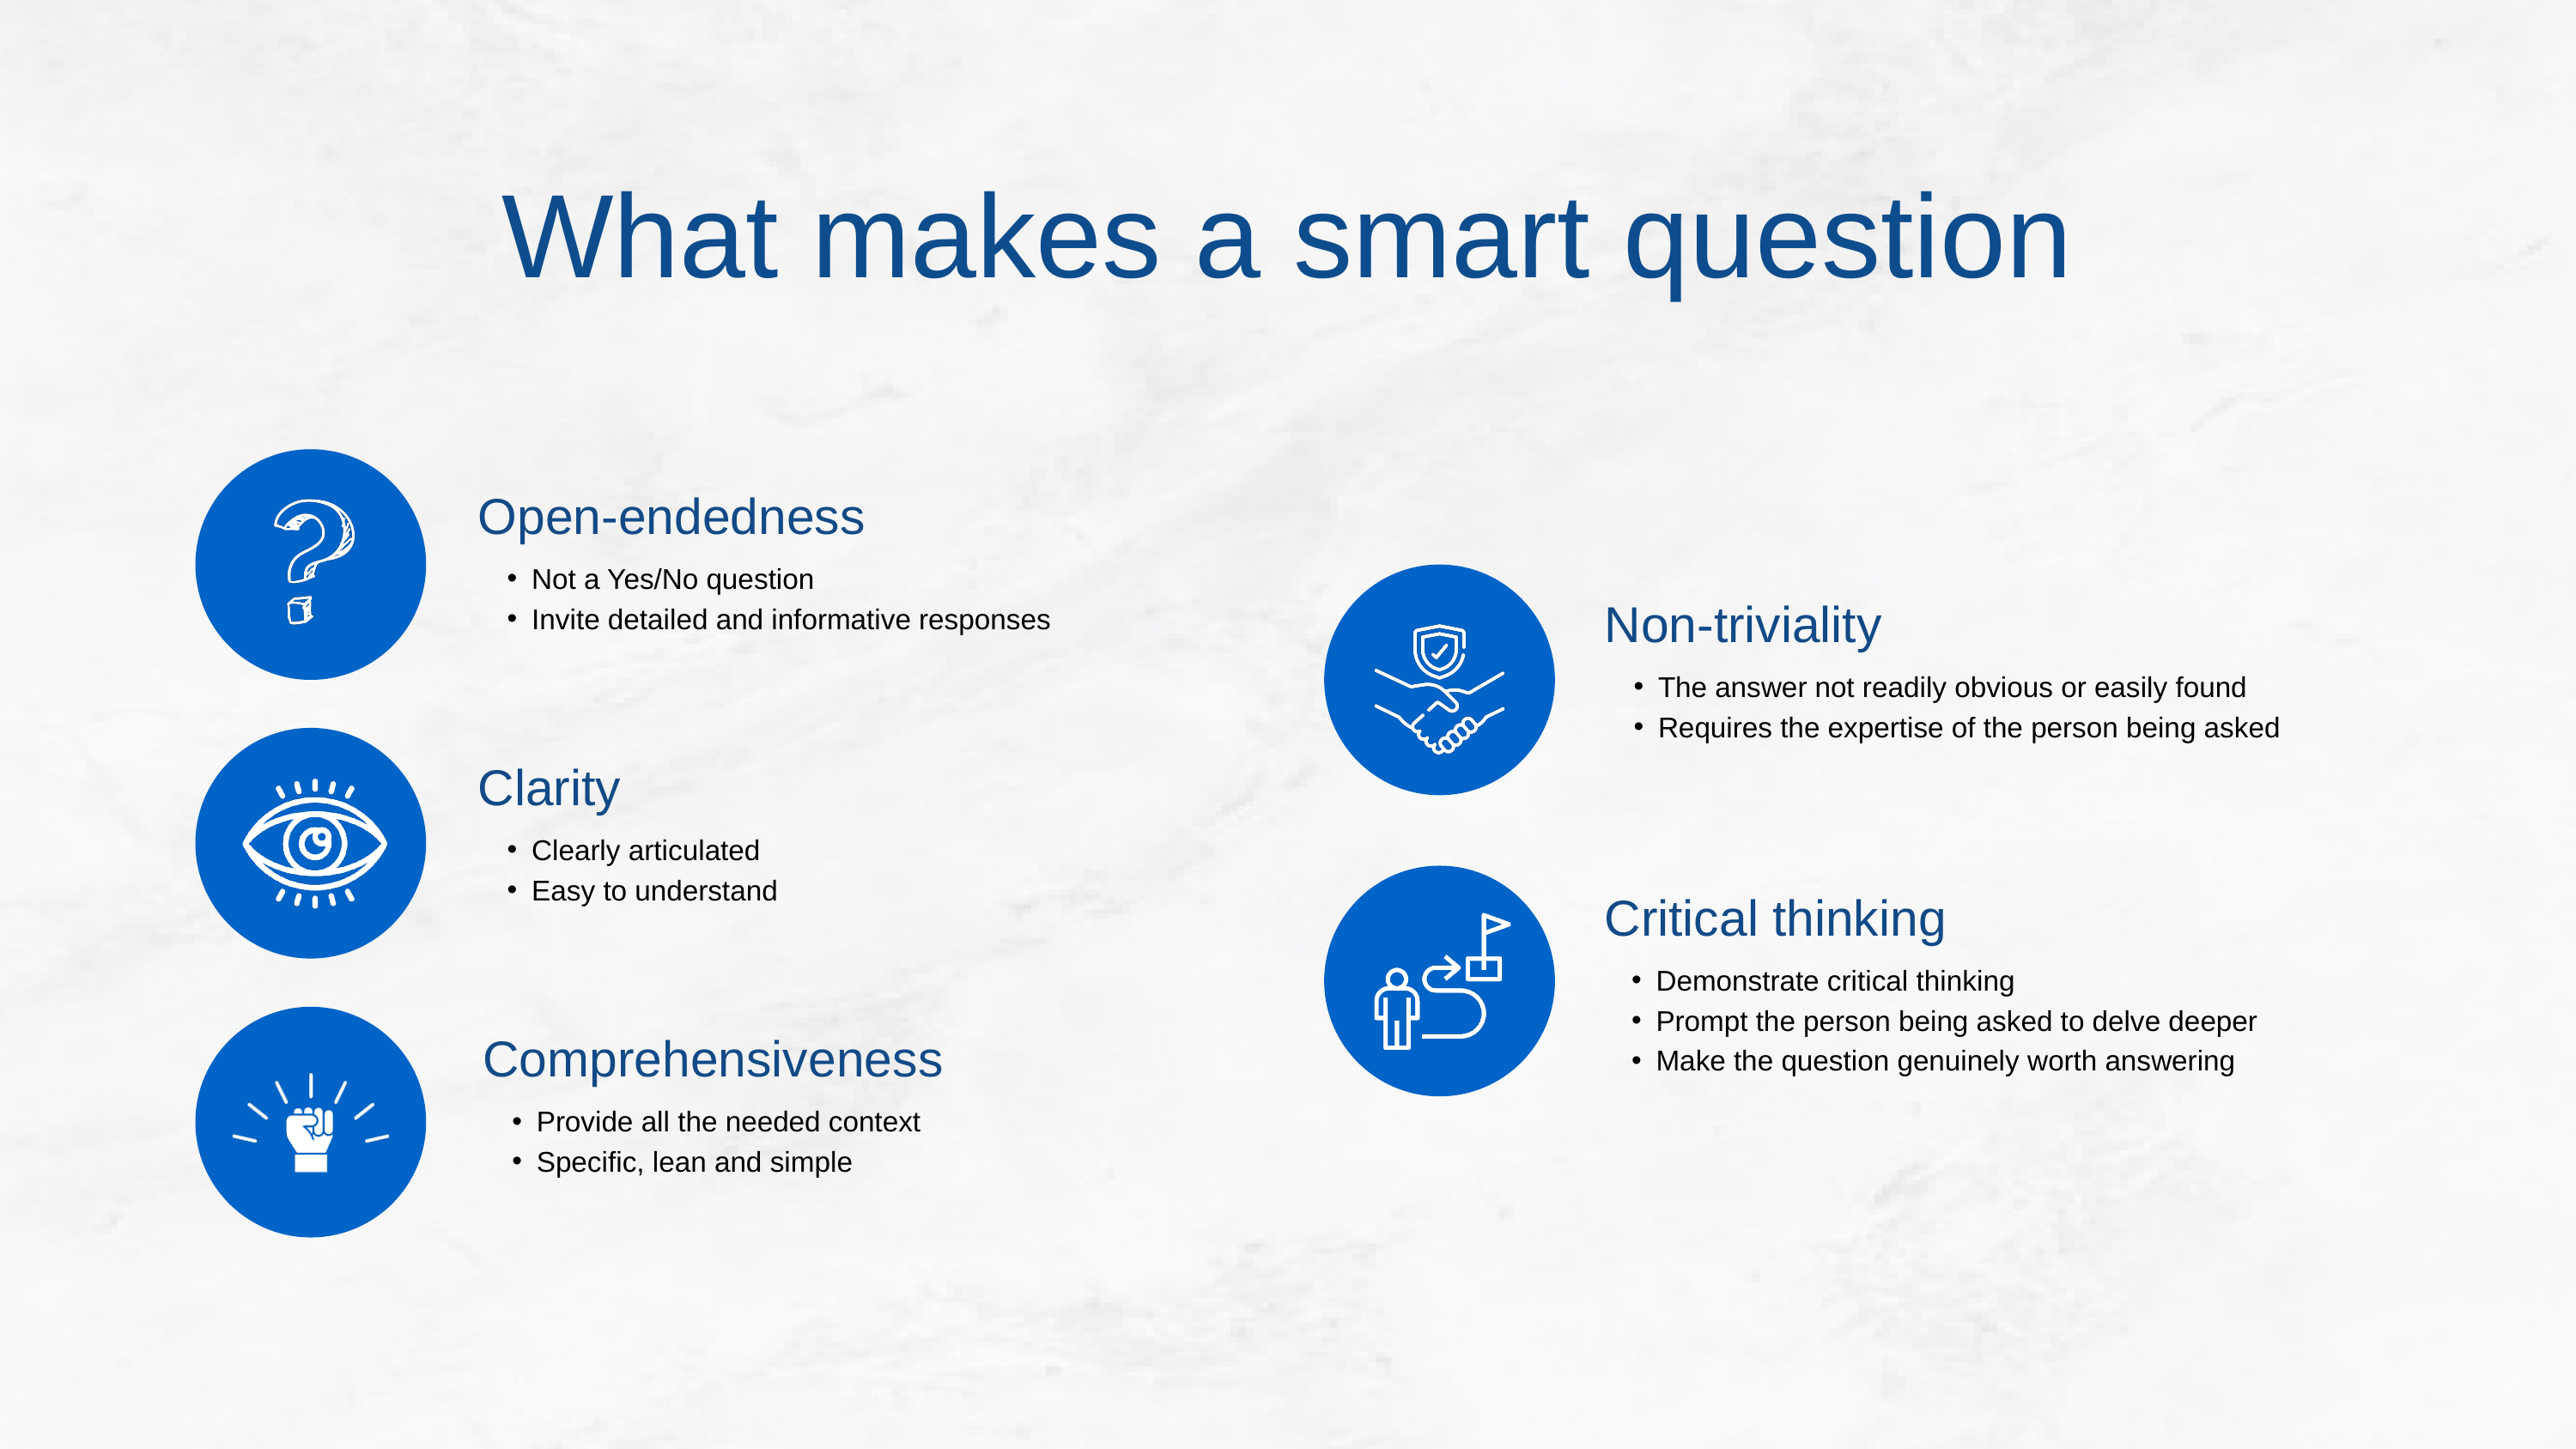

What makes a smart question

Open-endedness

Not a Yes/No question
Invite detailed and informative responses

Non-triviality

The answer not readily obvious or easily found
Requires the expertise of the person being asked

Clarity

Clearly articulated
Easy to understand

Critical thinking

Demonstrate critical thinking
Prompt the person being asked to delve deeper
Make the question genuinely worth answering

Comprehensiveness

Provide all the needed context
Specific, lean and simple